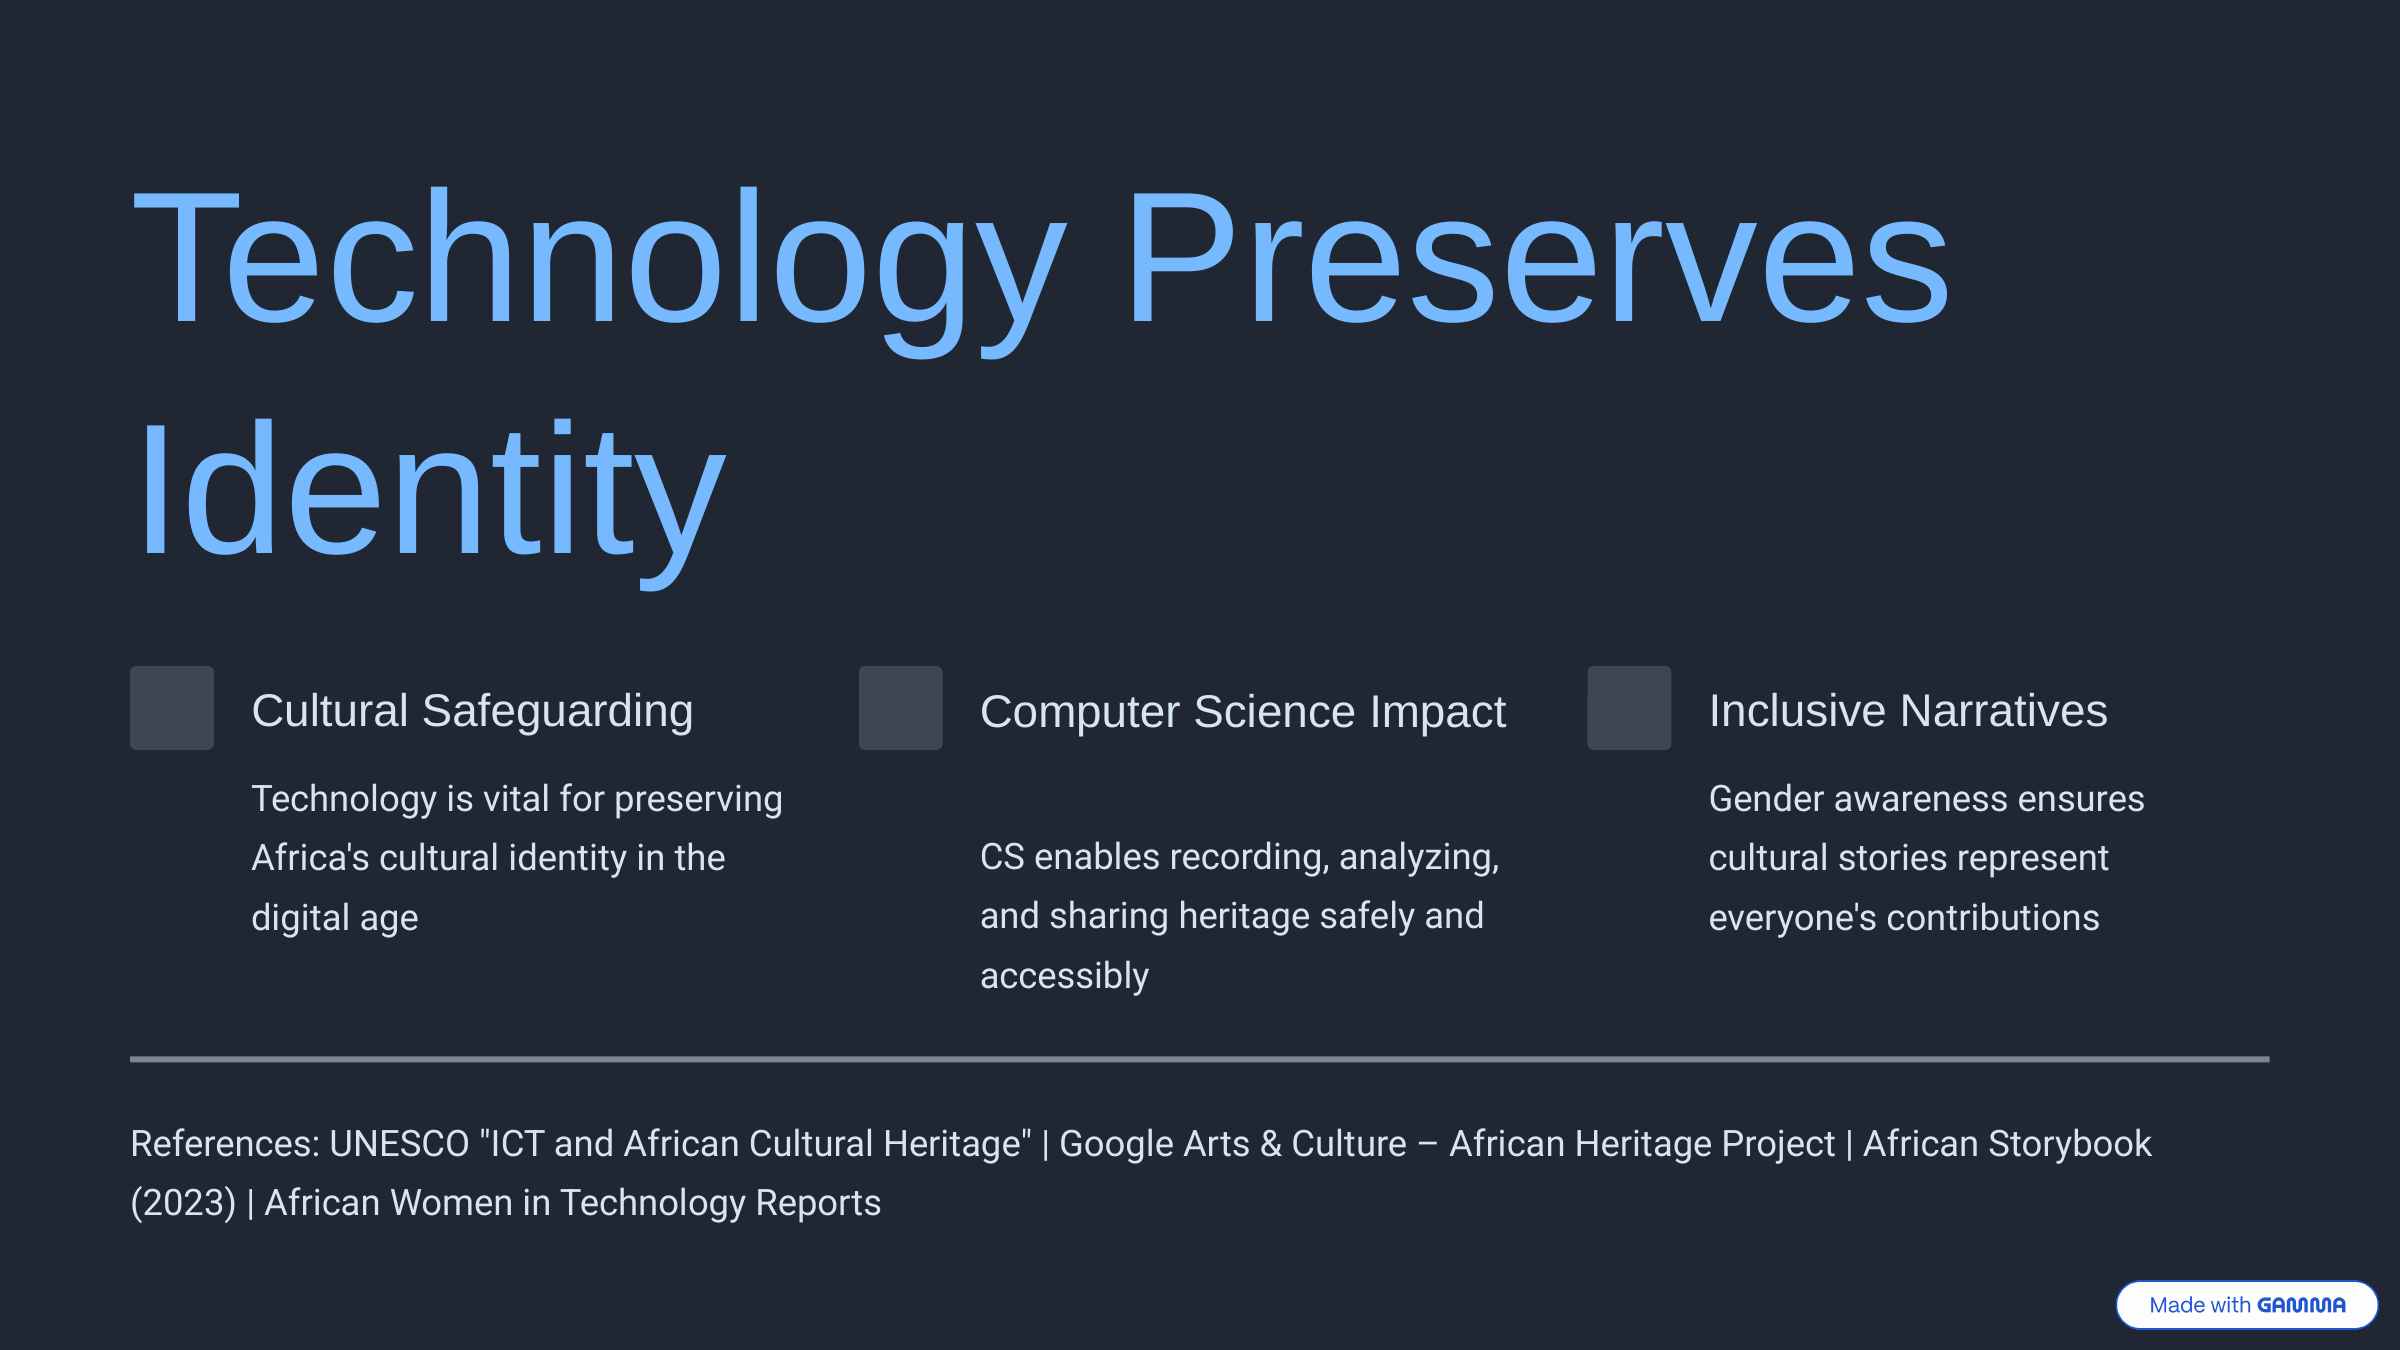

Technology Preserves Identity

Cultural Safeguarding
Computer Science Impact
Inclusive Narratives
Technology is vital for preserving Africa's cultural identity in the digital age
Gender awareness ensures cultural stories represent everyone's contributions
CS enables recording, analyzing, and sharing heritage safely and accessibly

References: UNESCO "ICT and African Cultural Heritage" | Google Arts & Culture – African Heritage Project | African Storybook (2023) | African Women in Technology Reports